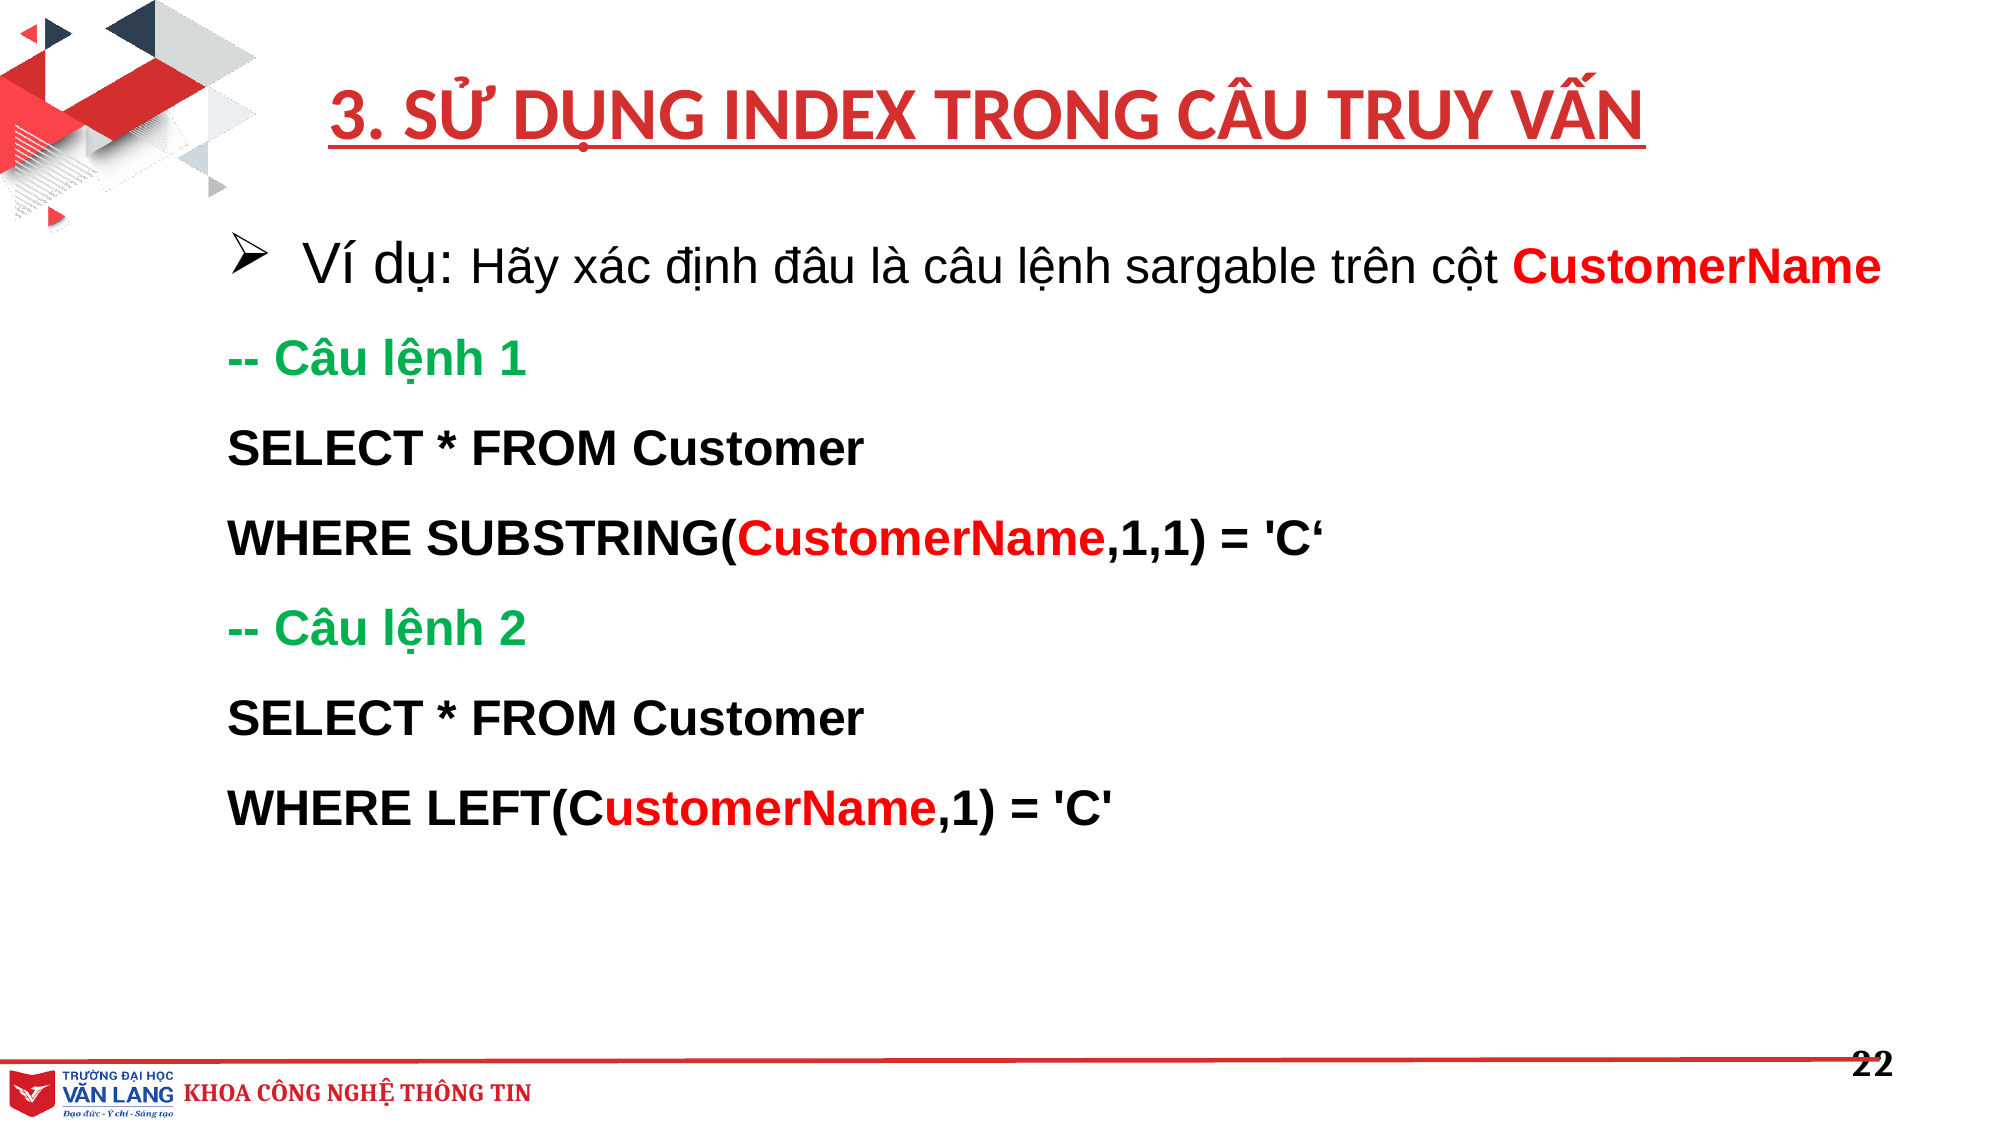

3. SỬ DỤNG INDEX TRONG CÂU TRUY VẤN

Ví dụ: Hãy xác định đâu là câu lệnh sargable trên cột CustomerName
-- Câu lệnh 1
SELECT * FROM Customer
WHERE SUBSTRING(CustomerName,1,1) = 'C‘
-- Câu lệnh 2
SELECT * FROM Customer
WHERE LEFT(CustomerName,1) = 'C'